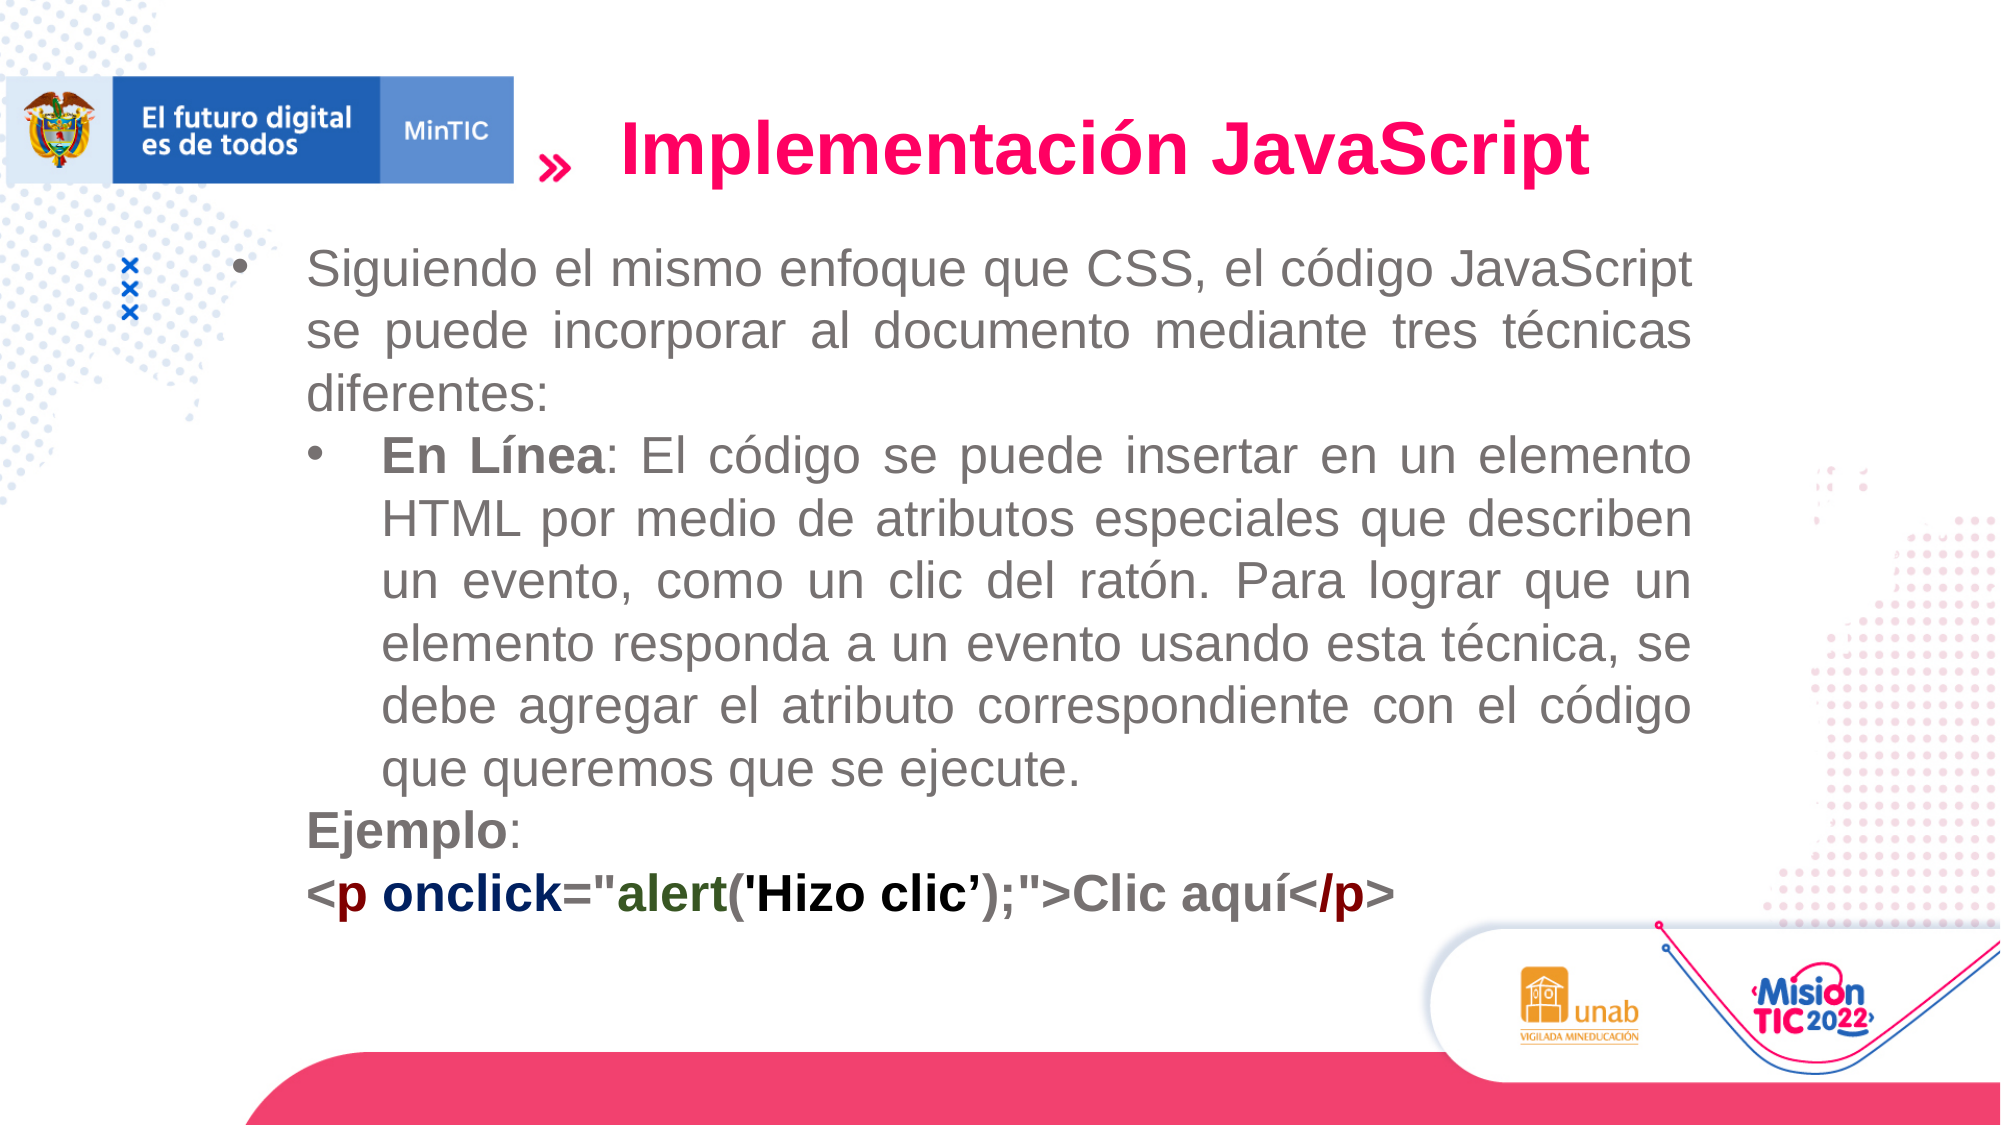

Implementación JavaScript
Siguiendo el mismo enfoque que CSS, el código JavaScript se puede incorporar al documento mediante tres técnicas diferentes:
En Línea: El código se puede insertar en un elemento HTML por medio de atributos especiales que describen un evento, como un clic del ratón. Para lograr que un elemento responda a un evento usando esta técnica, se debe agregar el atributo correspondiente con el código que queremos que se ejecute.
Ejemplo:
<p onclick="alert('Hizo clic’);">Clic aquí</p>